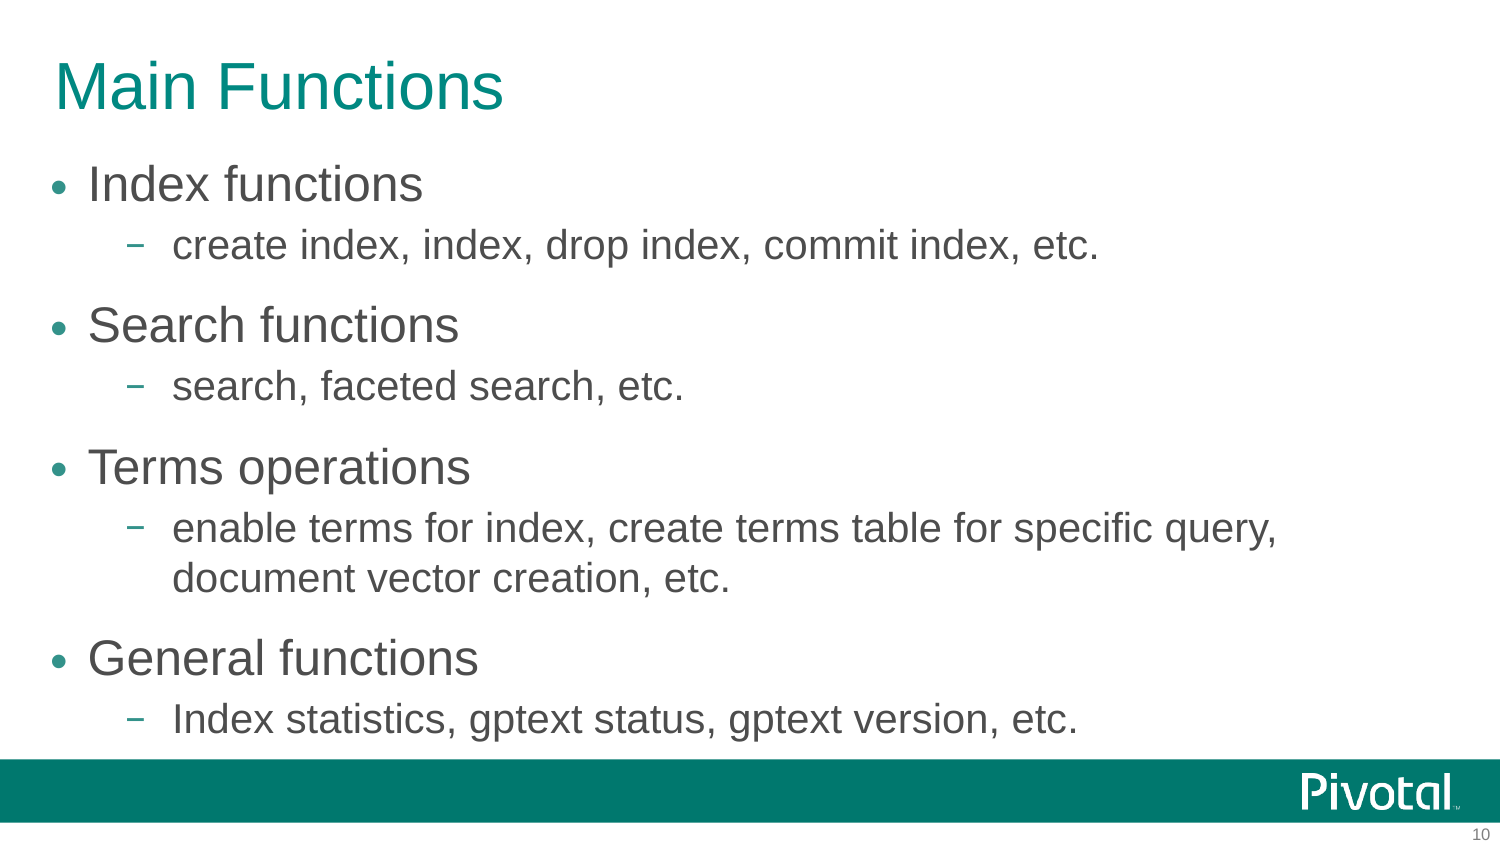

# Main Functions
Index functions
create index, index, drop index, commit index, etc.
Search functions
search, faceted search, etc.
Terms operations
enable terms for index, create terms table for specific query, document vector creation, etc.
General functions
Index statistics, gptext status, gptext version, etc.